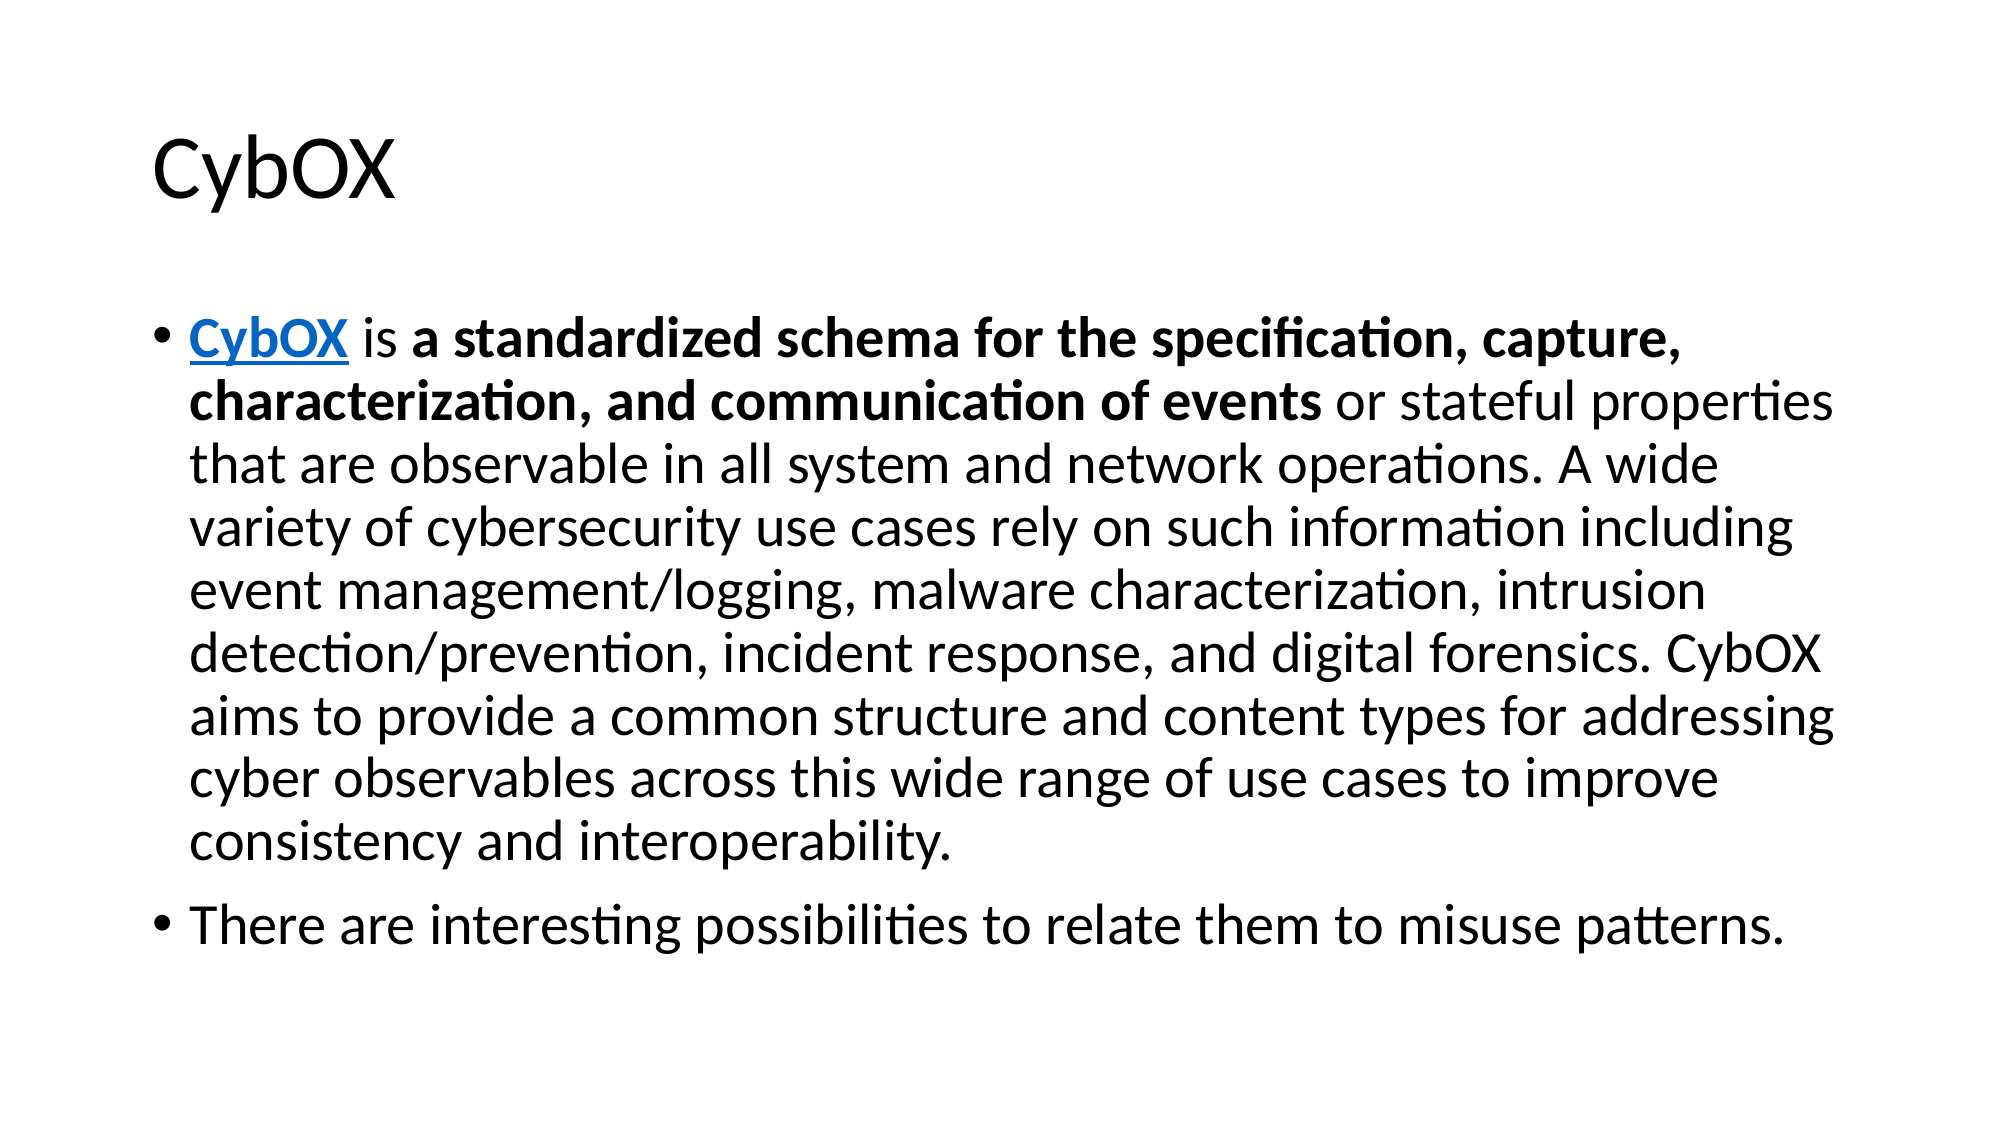

# CybOX
CybOX is a standardized schema for the specification, capture, characterization, and communication of events or stateful properties that are observable in all system and network operations. A wide variety of cybersecurity use cases rely on such information including event management/logging, malware characterization, intrusion detection/prevention, incident response, and digital forensics. CybOX aims to provide a common structure and content types for addressing cyber observables across this wide range of use cases to improve consistency and interoperability.
There are interesting possibilities to relate them to misuse patterns.